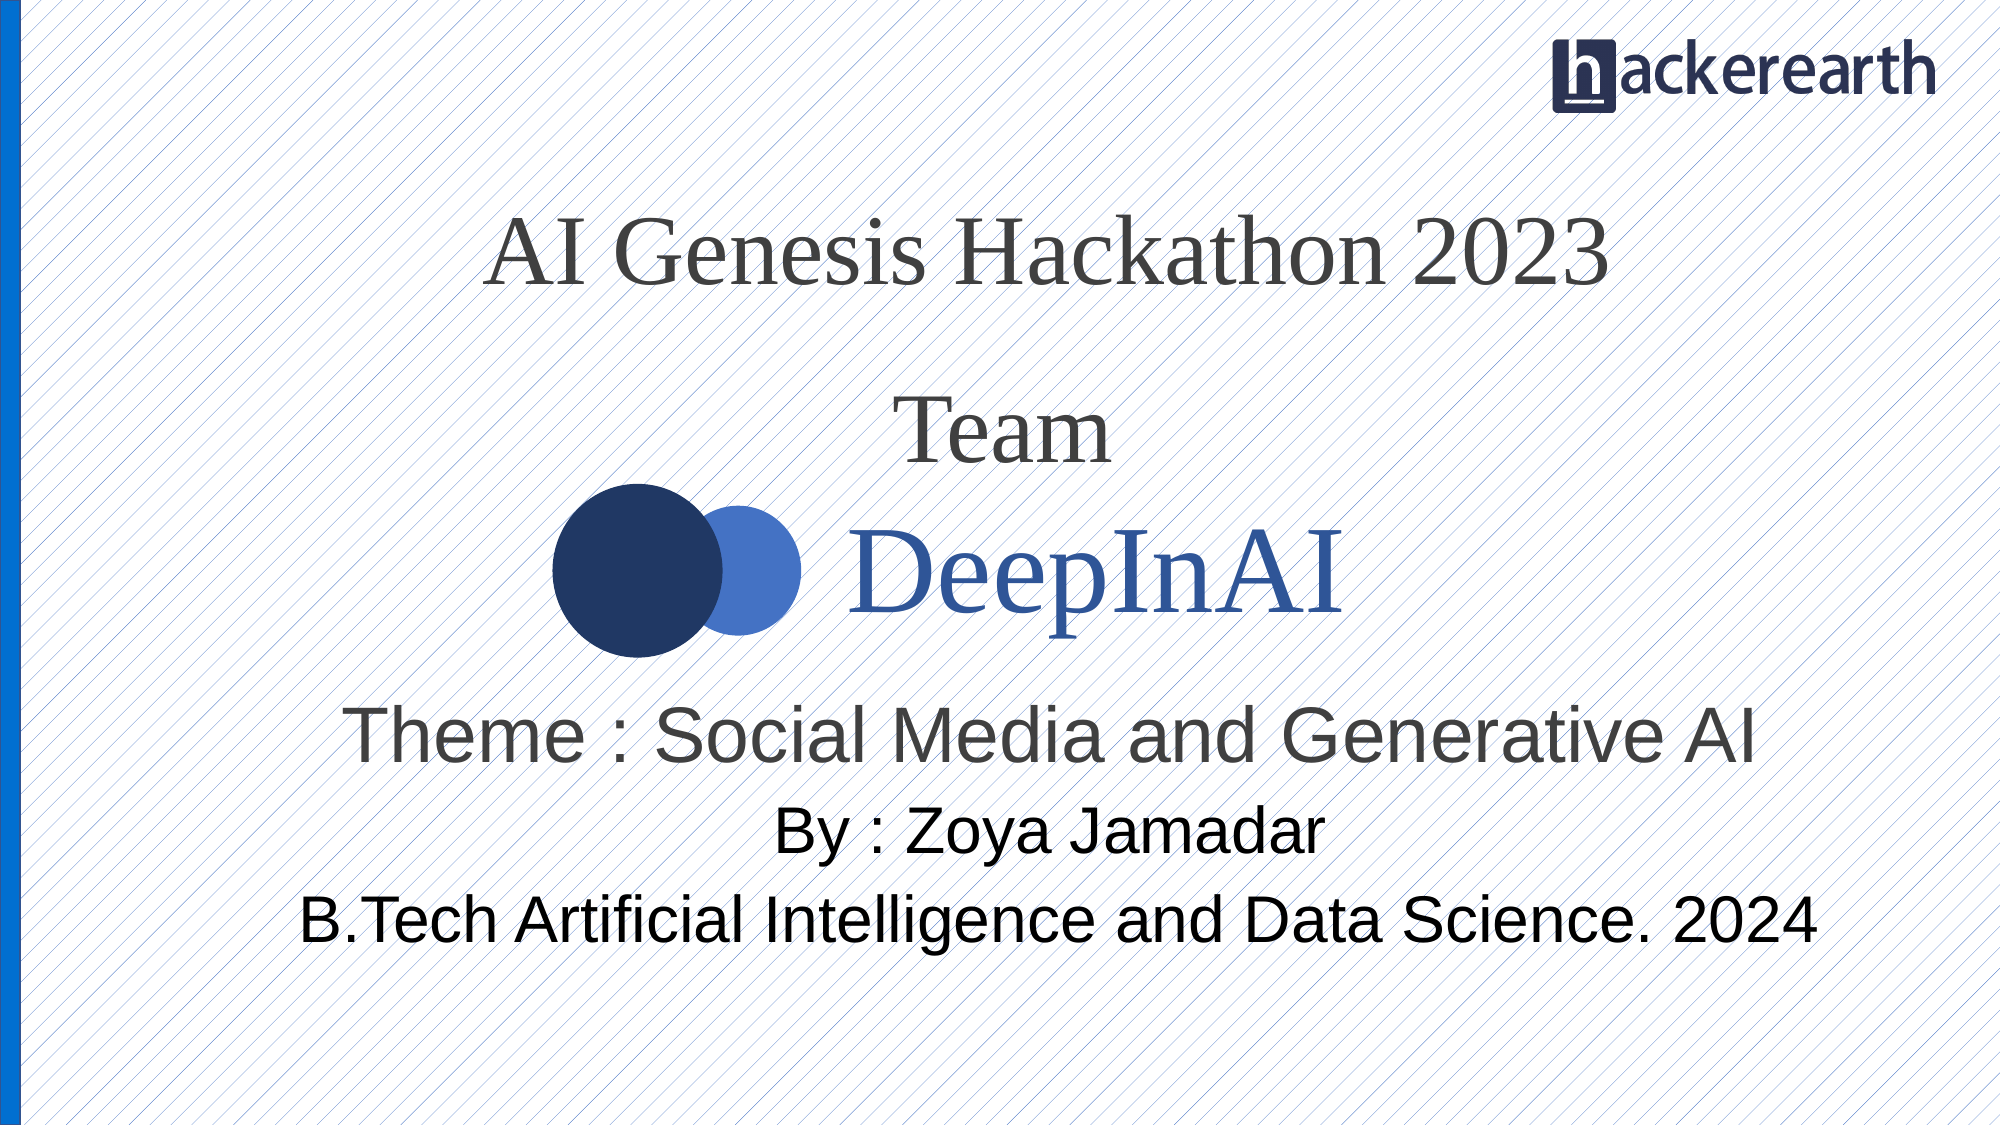

AI Genesis Hackathon 2023
# Team DeepInAI

Theme : Social Media and Generative AI
By : Zoya Jamadar
B.Tech Artificial Intelligence and Data Science. 2024